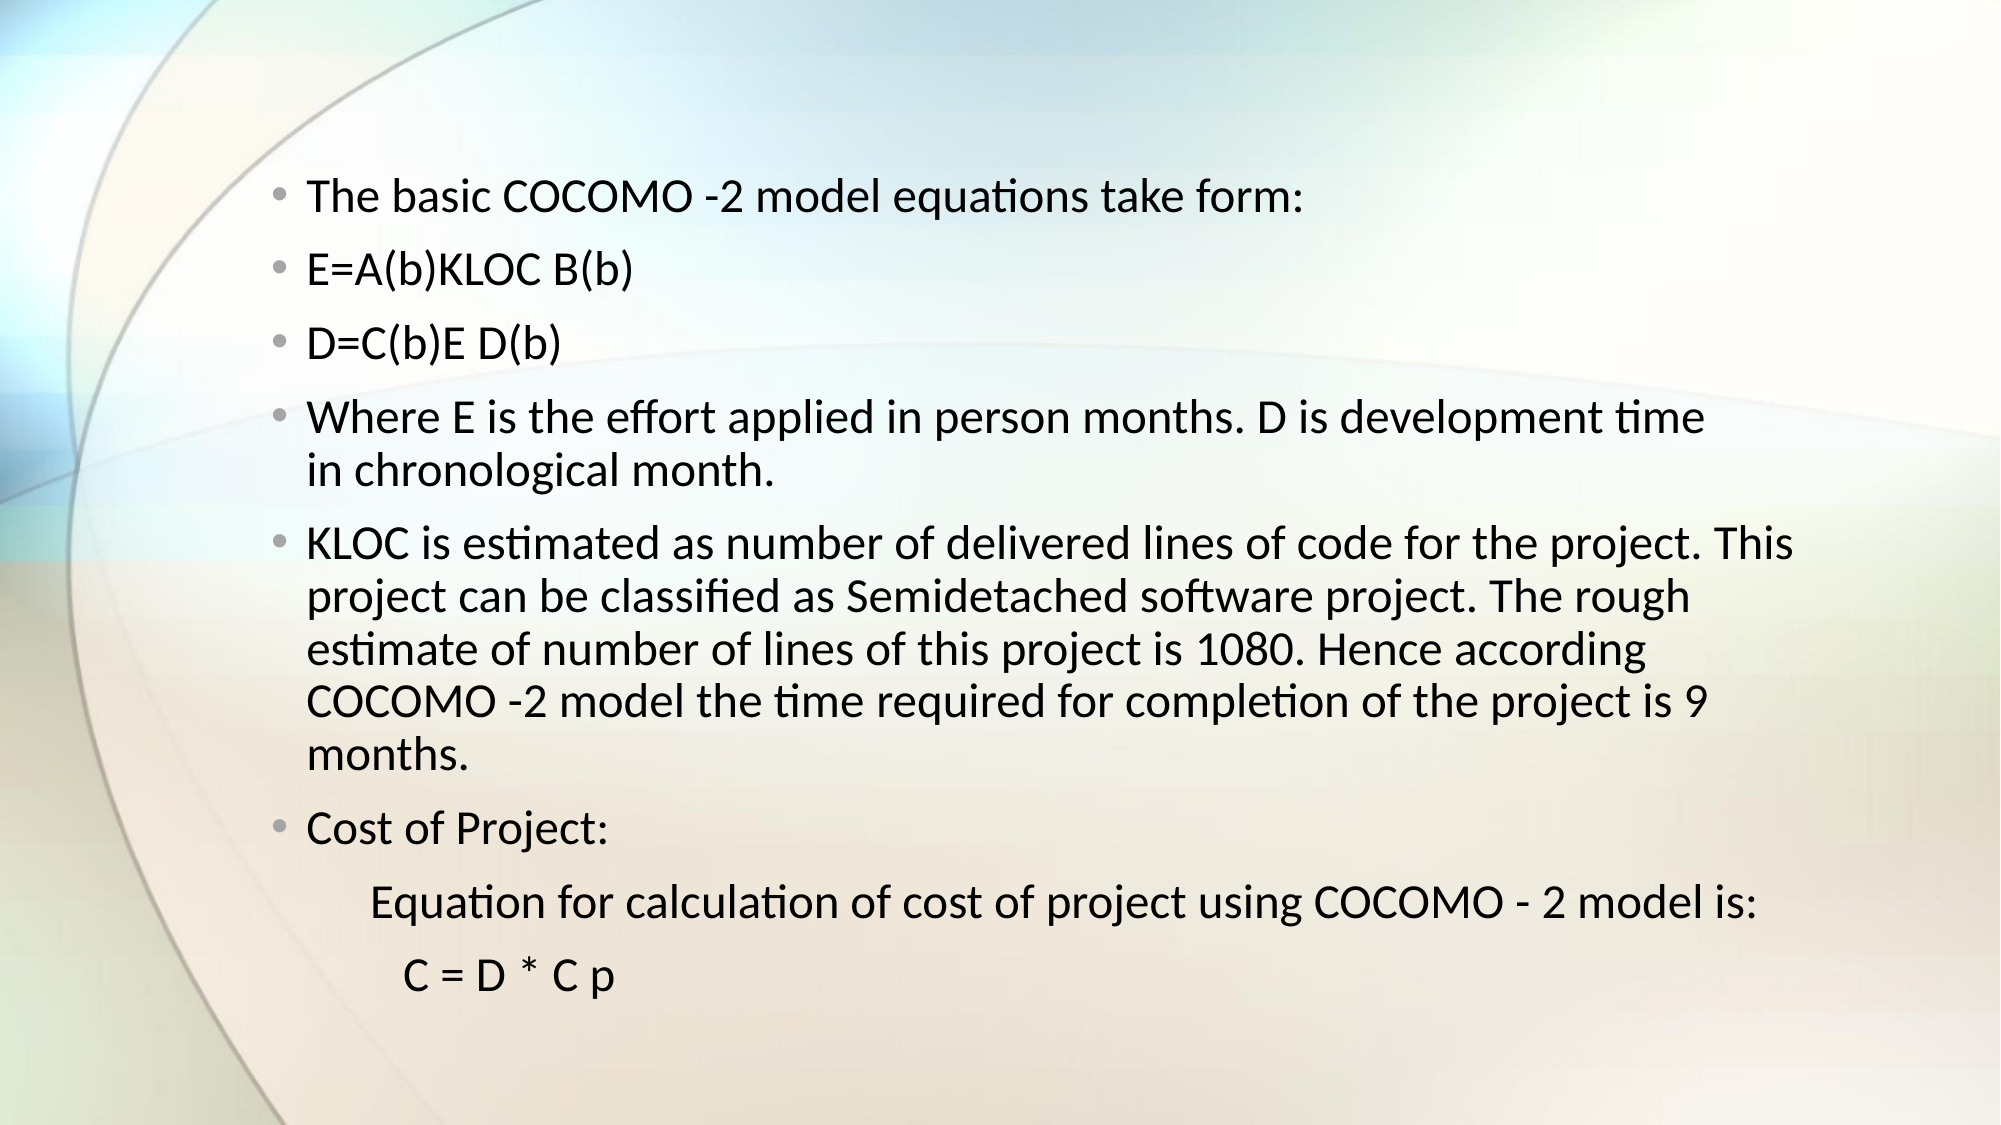

The basic COCOMO -2 model equations take form:
E=A(b)KLOC B(b)
D=C(b)E D(b)
Where E is the effort applied in person months. D is development time in chronological month.
KLOC is estimated as number of delivered lines of code for the project. This project can be classified as Semidetached software project. The rough estimate of number of lines of this project is 1080. Hence according COCOMO -2 model the time required for completion of the project is 9 months.
Cost of Project:
         Equation for calculation of cost of project using COCOMO - 2 model is:
            C = D * C p